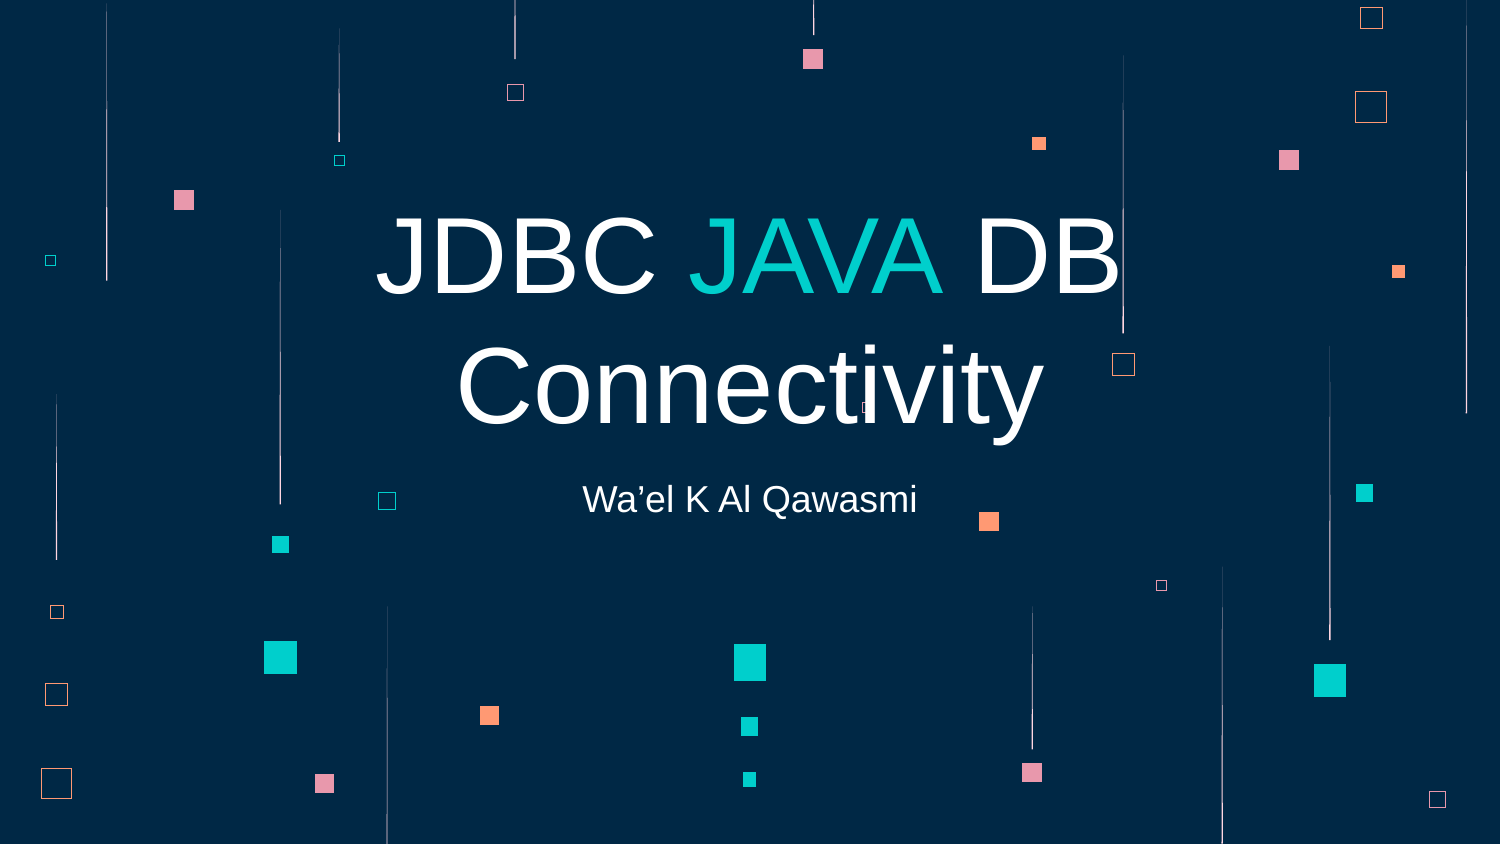

# JDBC JAVA DB Connectivity

Wa’el K Al Qawasmi